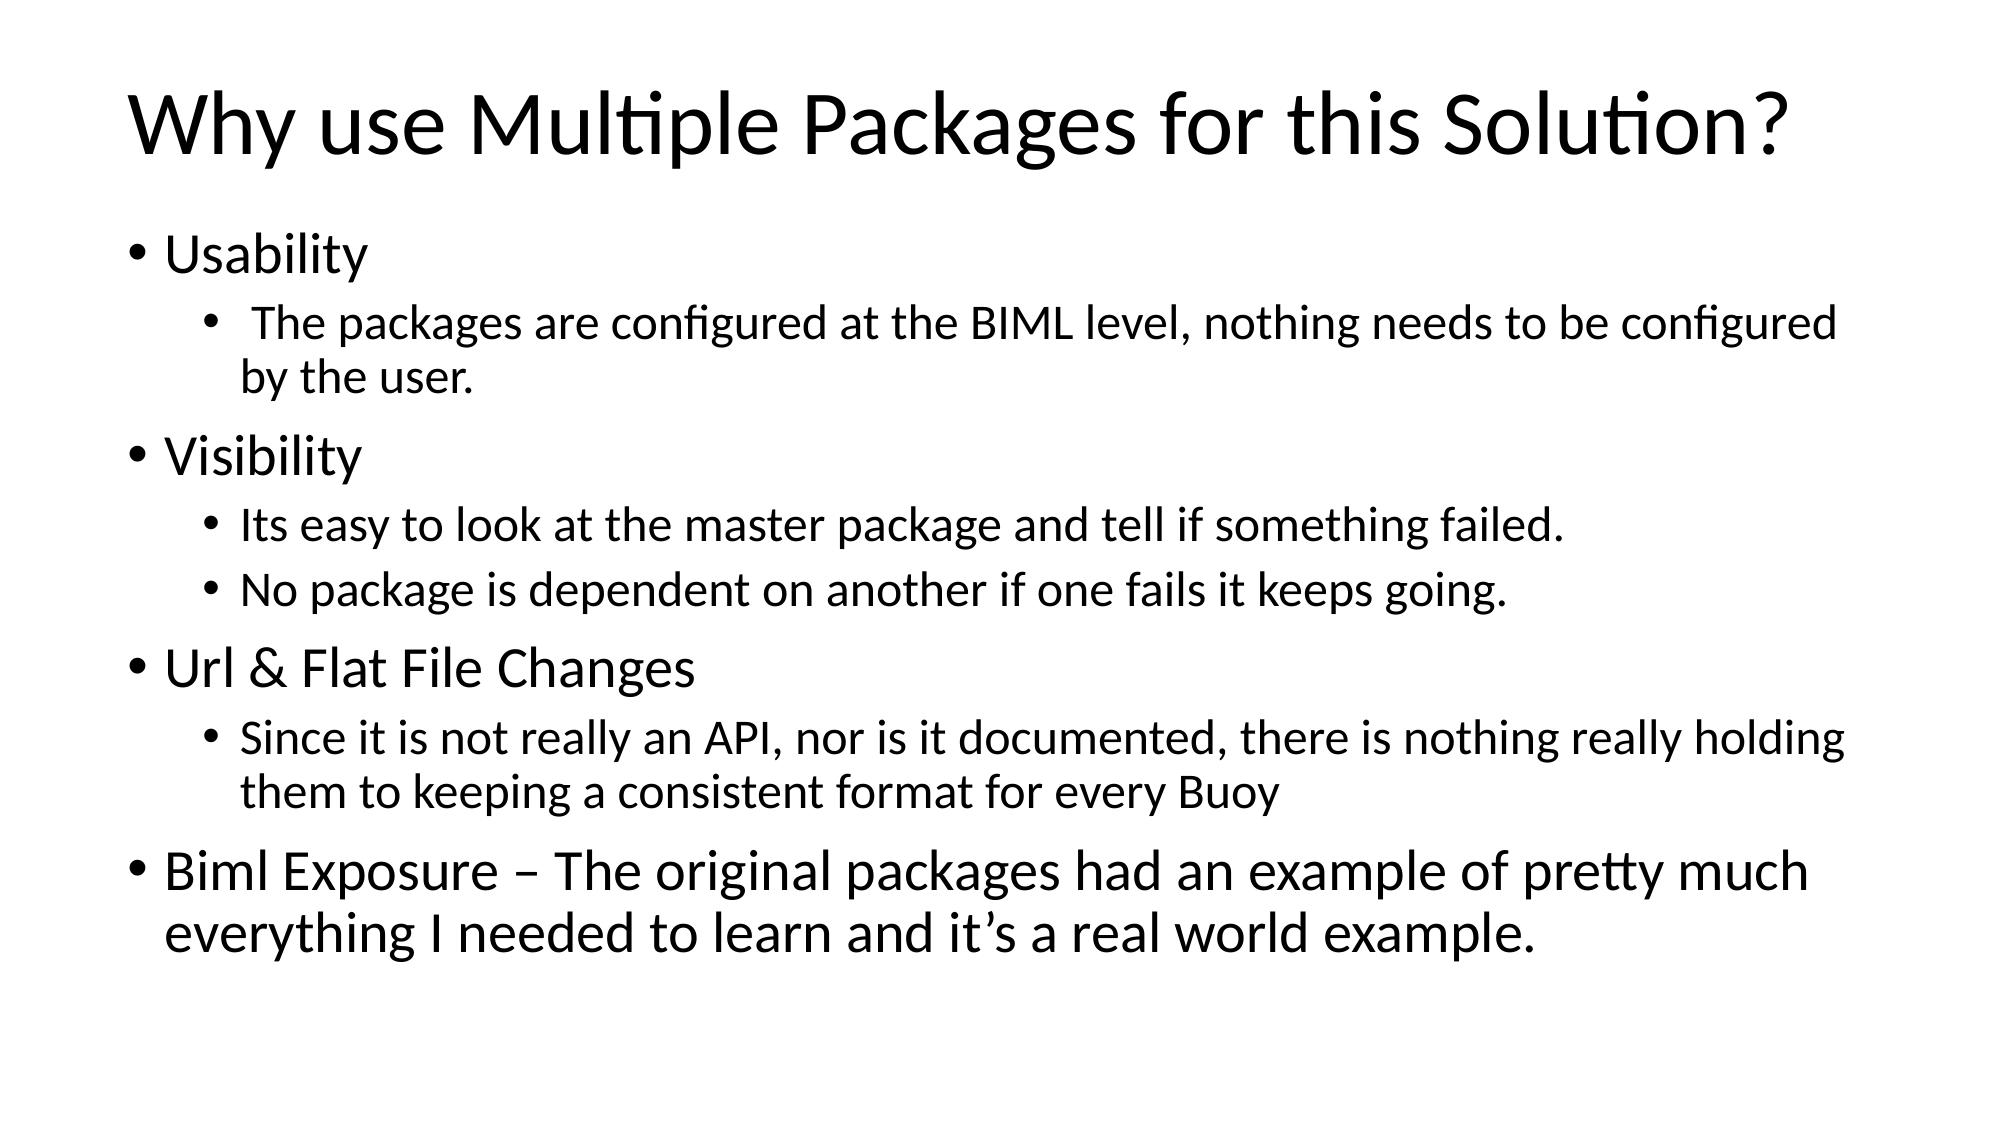

# Why use Multiple Packages for this Solution?
Usability
 The packages are configured at the BIML level, nothing needs to be configured by the user.
Visibility
Its easy to look at the master package and tell if something failed.
No package is dependent on another if one fails it keeps going.
Url & Flat File Changes
Since it is not really an API, nor is it documented, there is nothing really holding them to keeping a consistent format for every Buoy
Biml Exposure – The original packages had an example of pretty much everything I needed to learn and it’s a real world example.